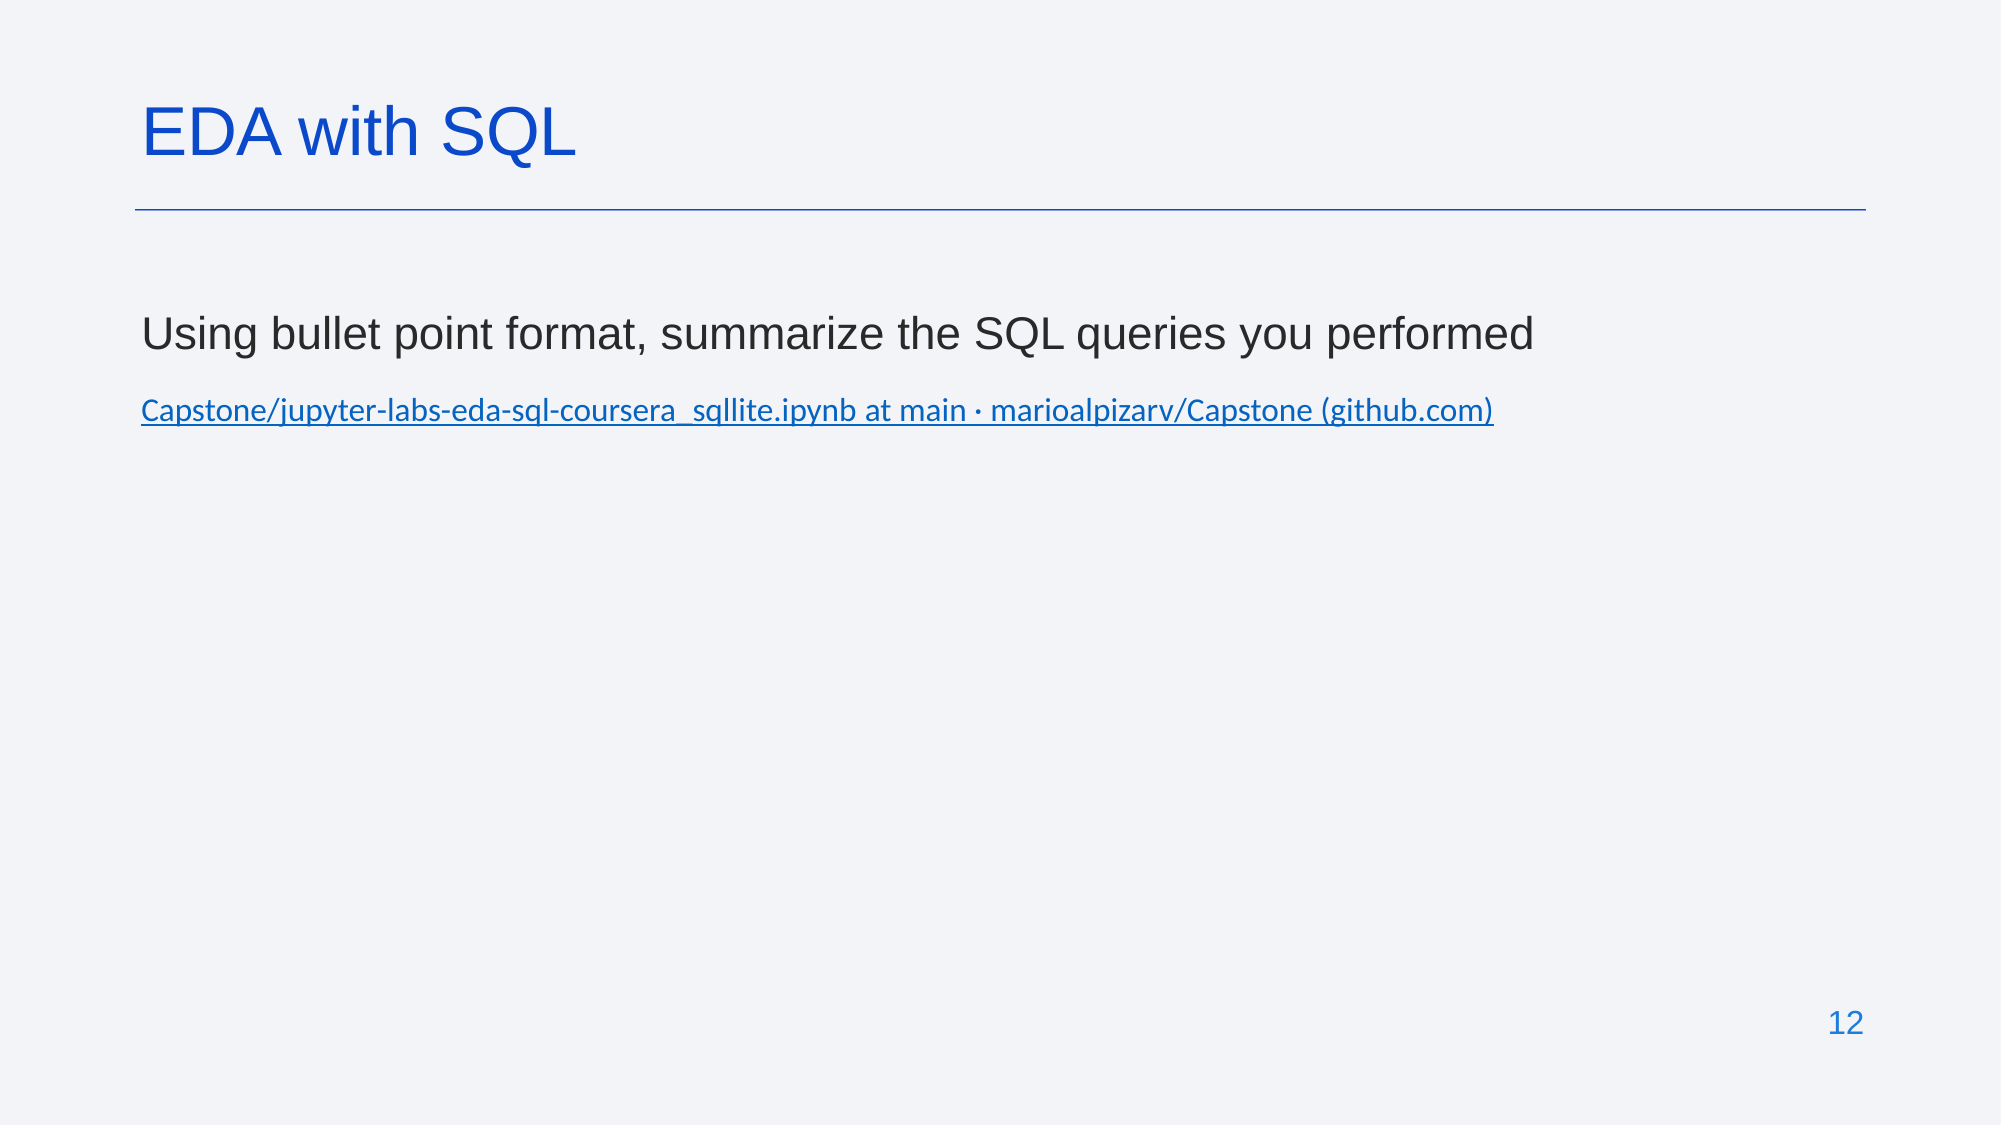

EDA with SQL
Using bullet point format, summarize the SQL queries you performed
Capstone/jupyter-labs-eda-sql-coursera_sqllite.ipynb at main · marioalpizarv/Capstone (github.com)

12